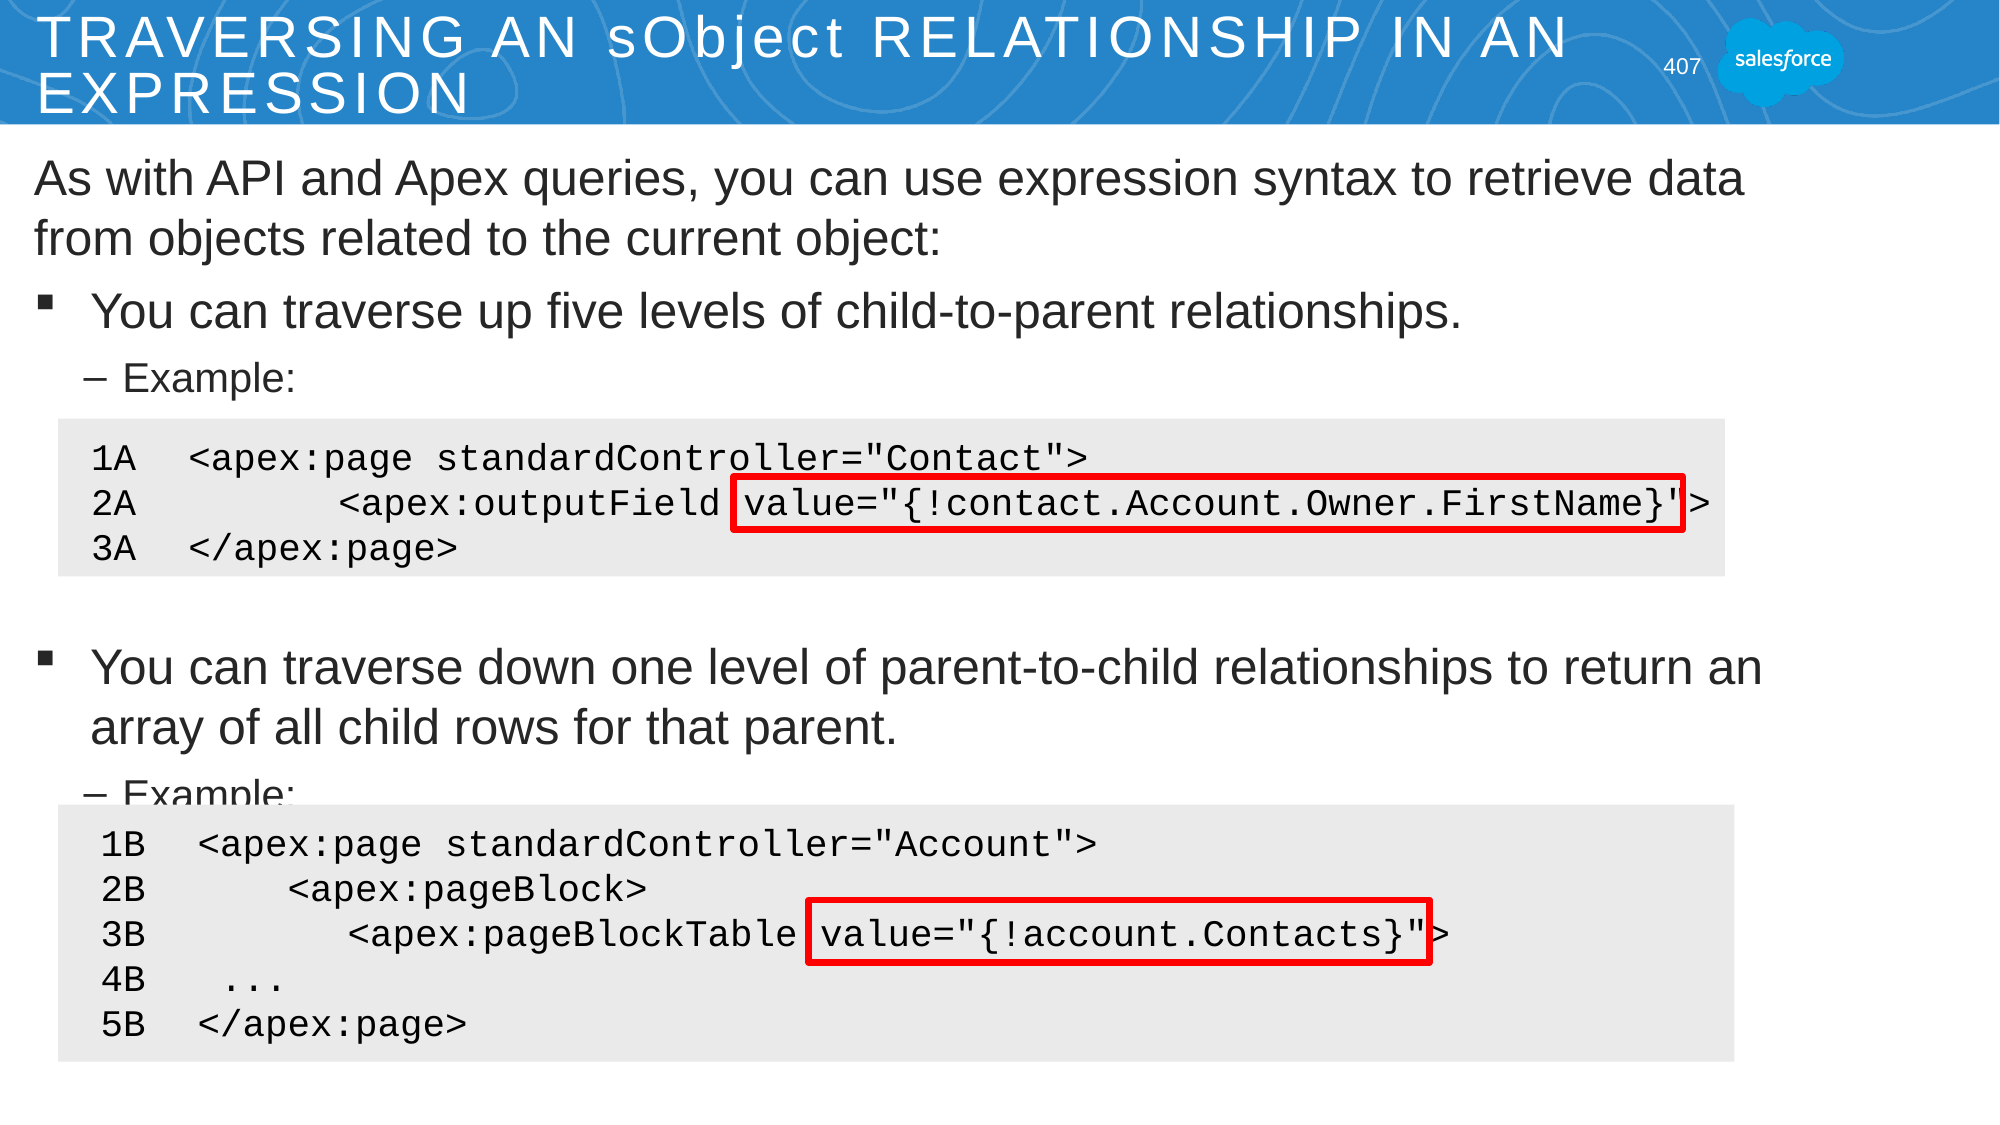

# Traversing an sObject Relationship in an Expression
407
As with API and Apex queries, you can use expression syntax to retrieve data from objects related to the current object:
You can traverse up five levels of child-to-parent relationships.
Example:

You can traverse down one level of parent-to-child relationships to return an array of all child rows for that parent.
Example:

1A
2A
3A

<apex:page standardController="Contact">
	<apex:outputField value="{!contact.Account.Owner.FirstName}">
</apex:page>

1B
2B
3B
4B
5B

<apex:page standardController="Account">
    <apex:pageBlock>
	<apex:pageBlockTable value="{!account.Contacts}">
 ...
</apex:page>